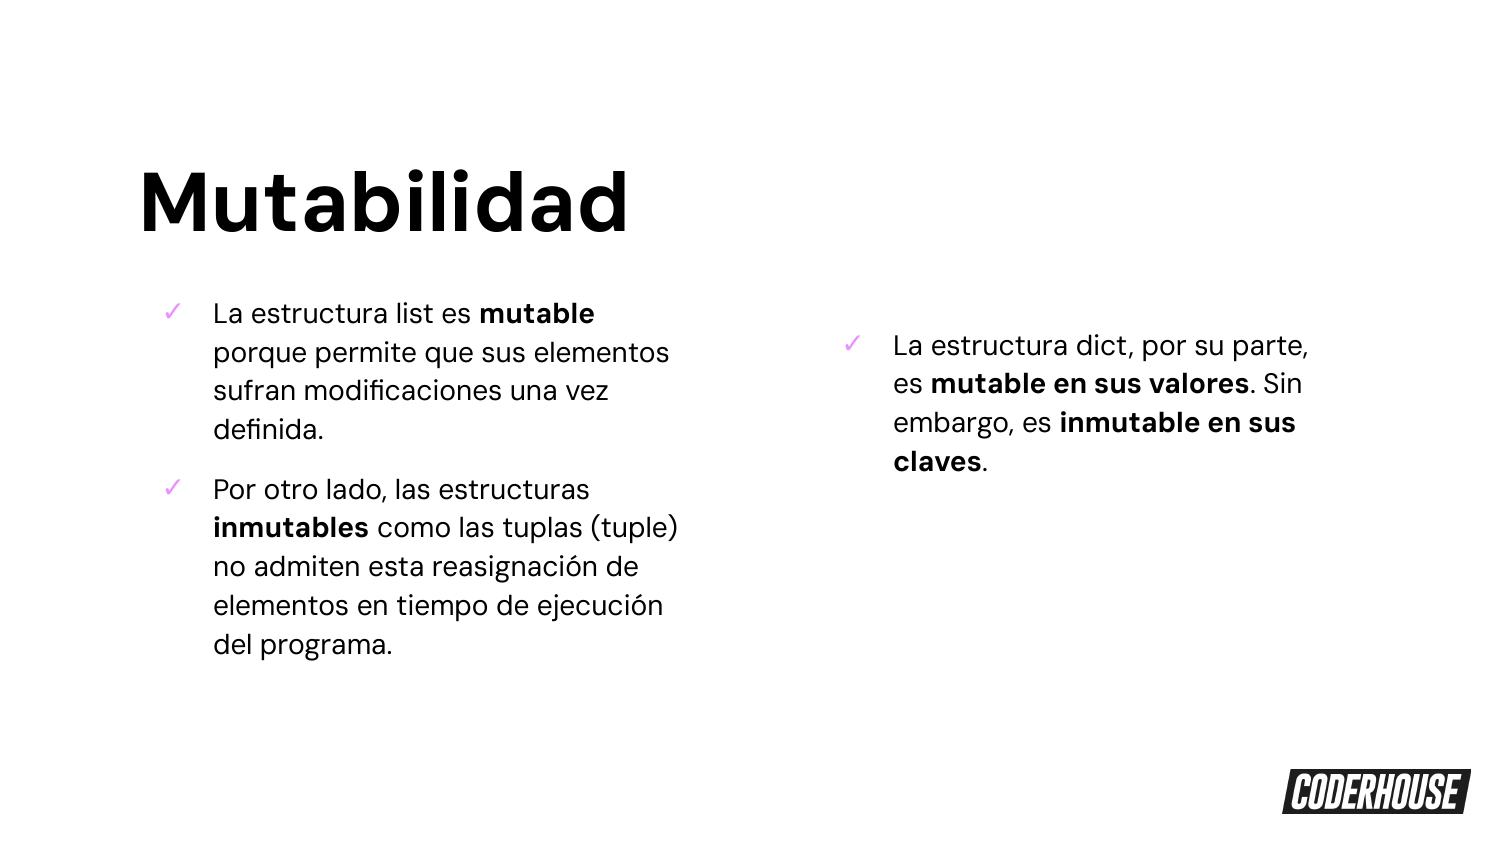

Mutabilidad

La estructura list es mutable porque permite que sus elementos sufran modificaciones una vez definida.
Por otro lado, las estructuras inmutables como las tuplas (tuple) no admiten esta reasignación de elementos en tiempo de ejecución del programa.

La estructura dict, por su parte, es mutable en sus valores. Sin embargo, es inmutable en sus claves.